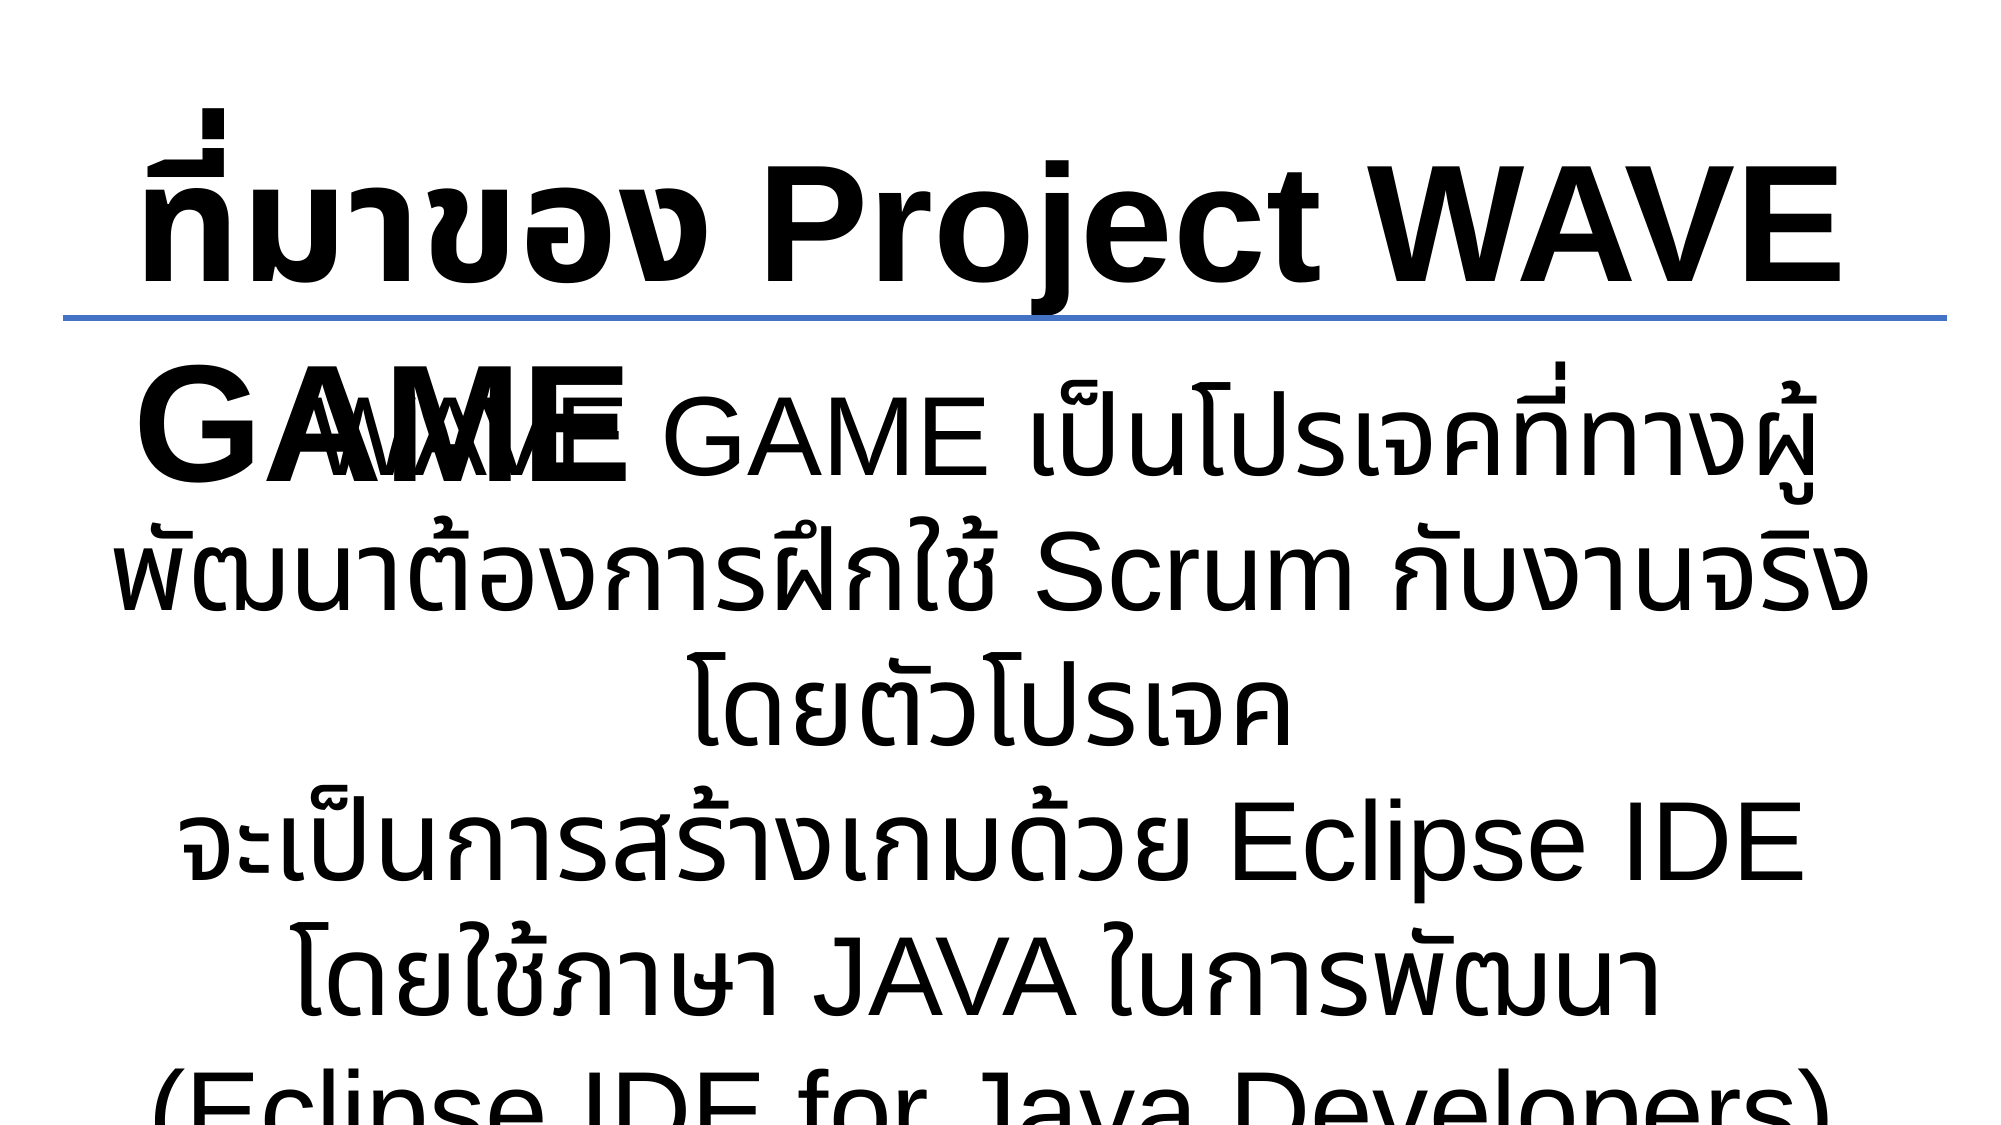

ที่มาของ Project WAVE GAME
	WAVE GAME เป็นโปรเจคที่ทางผู้พัฒนาต้องการฝึกใช้ Scrum กับงานจริง โดยตัวโปรเจค
จะเป็นการสร้างเกมด้วย Eclipse IDE โดยใช้ภาษา JAVA ในการพัฒนา
(Eclipse IDE for Java Developers)